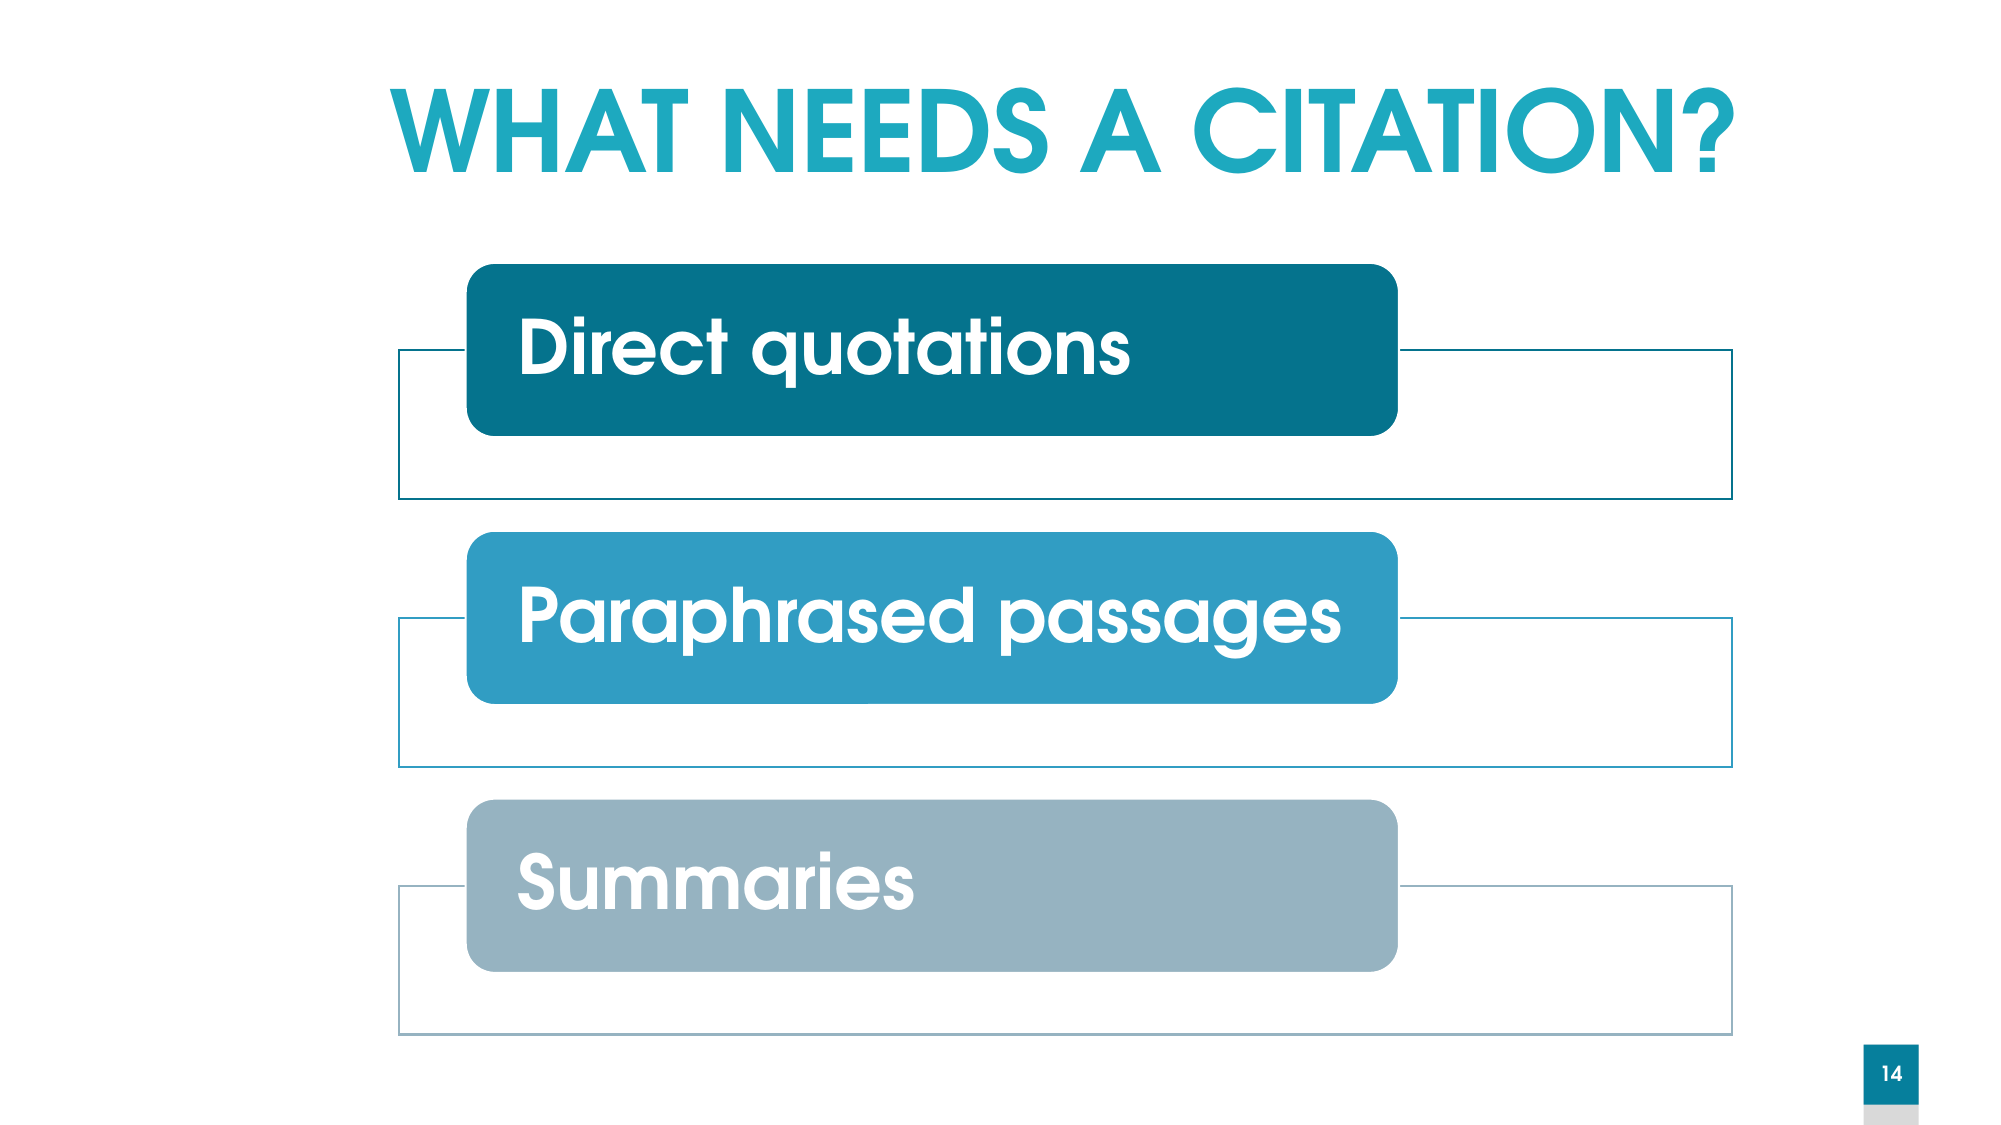

WHAT NEEDS A CITATION?
Direct quotations
Paraphrased passages
Summaries